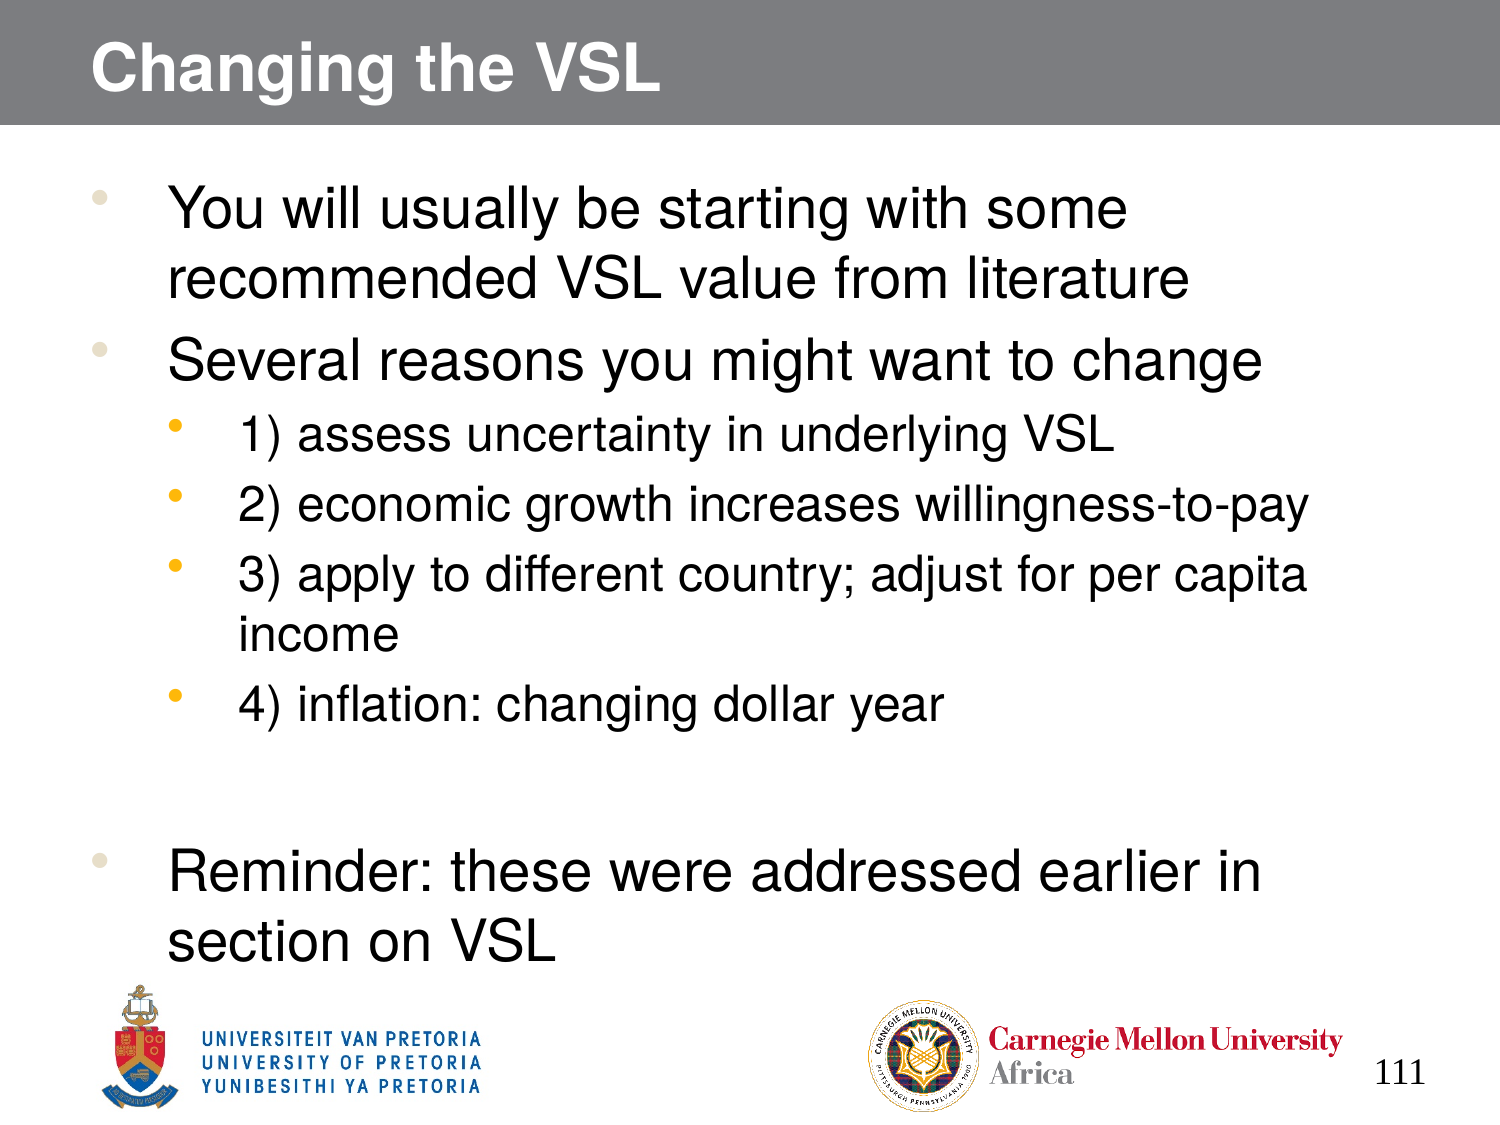

# Changing the VSL
You will usually be starting with some recommended VSL value from literature
Several reasons you might want to change
1) assess uncertainty in underlying VSL
2) economic growth increases willingness-to-pay
3) apply to different country; adjust for per capita income
4) inflation: changing dollar year

Reminder: these were addressed earlier in section on VSL